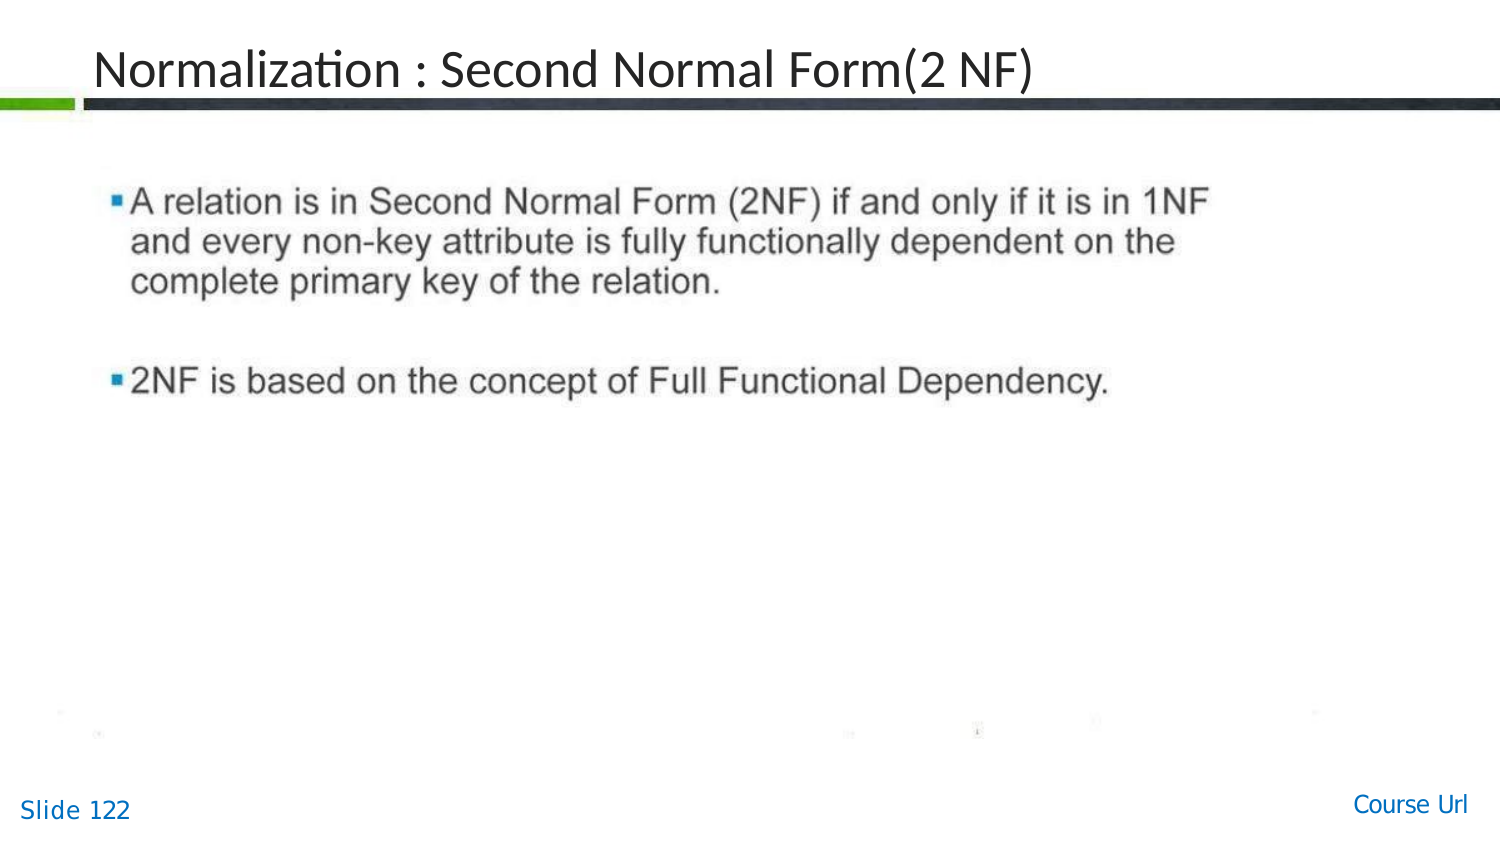

# Normalization : Second Normal Form(2 NF)

Course Url
Slide 122